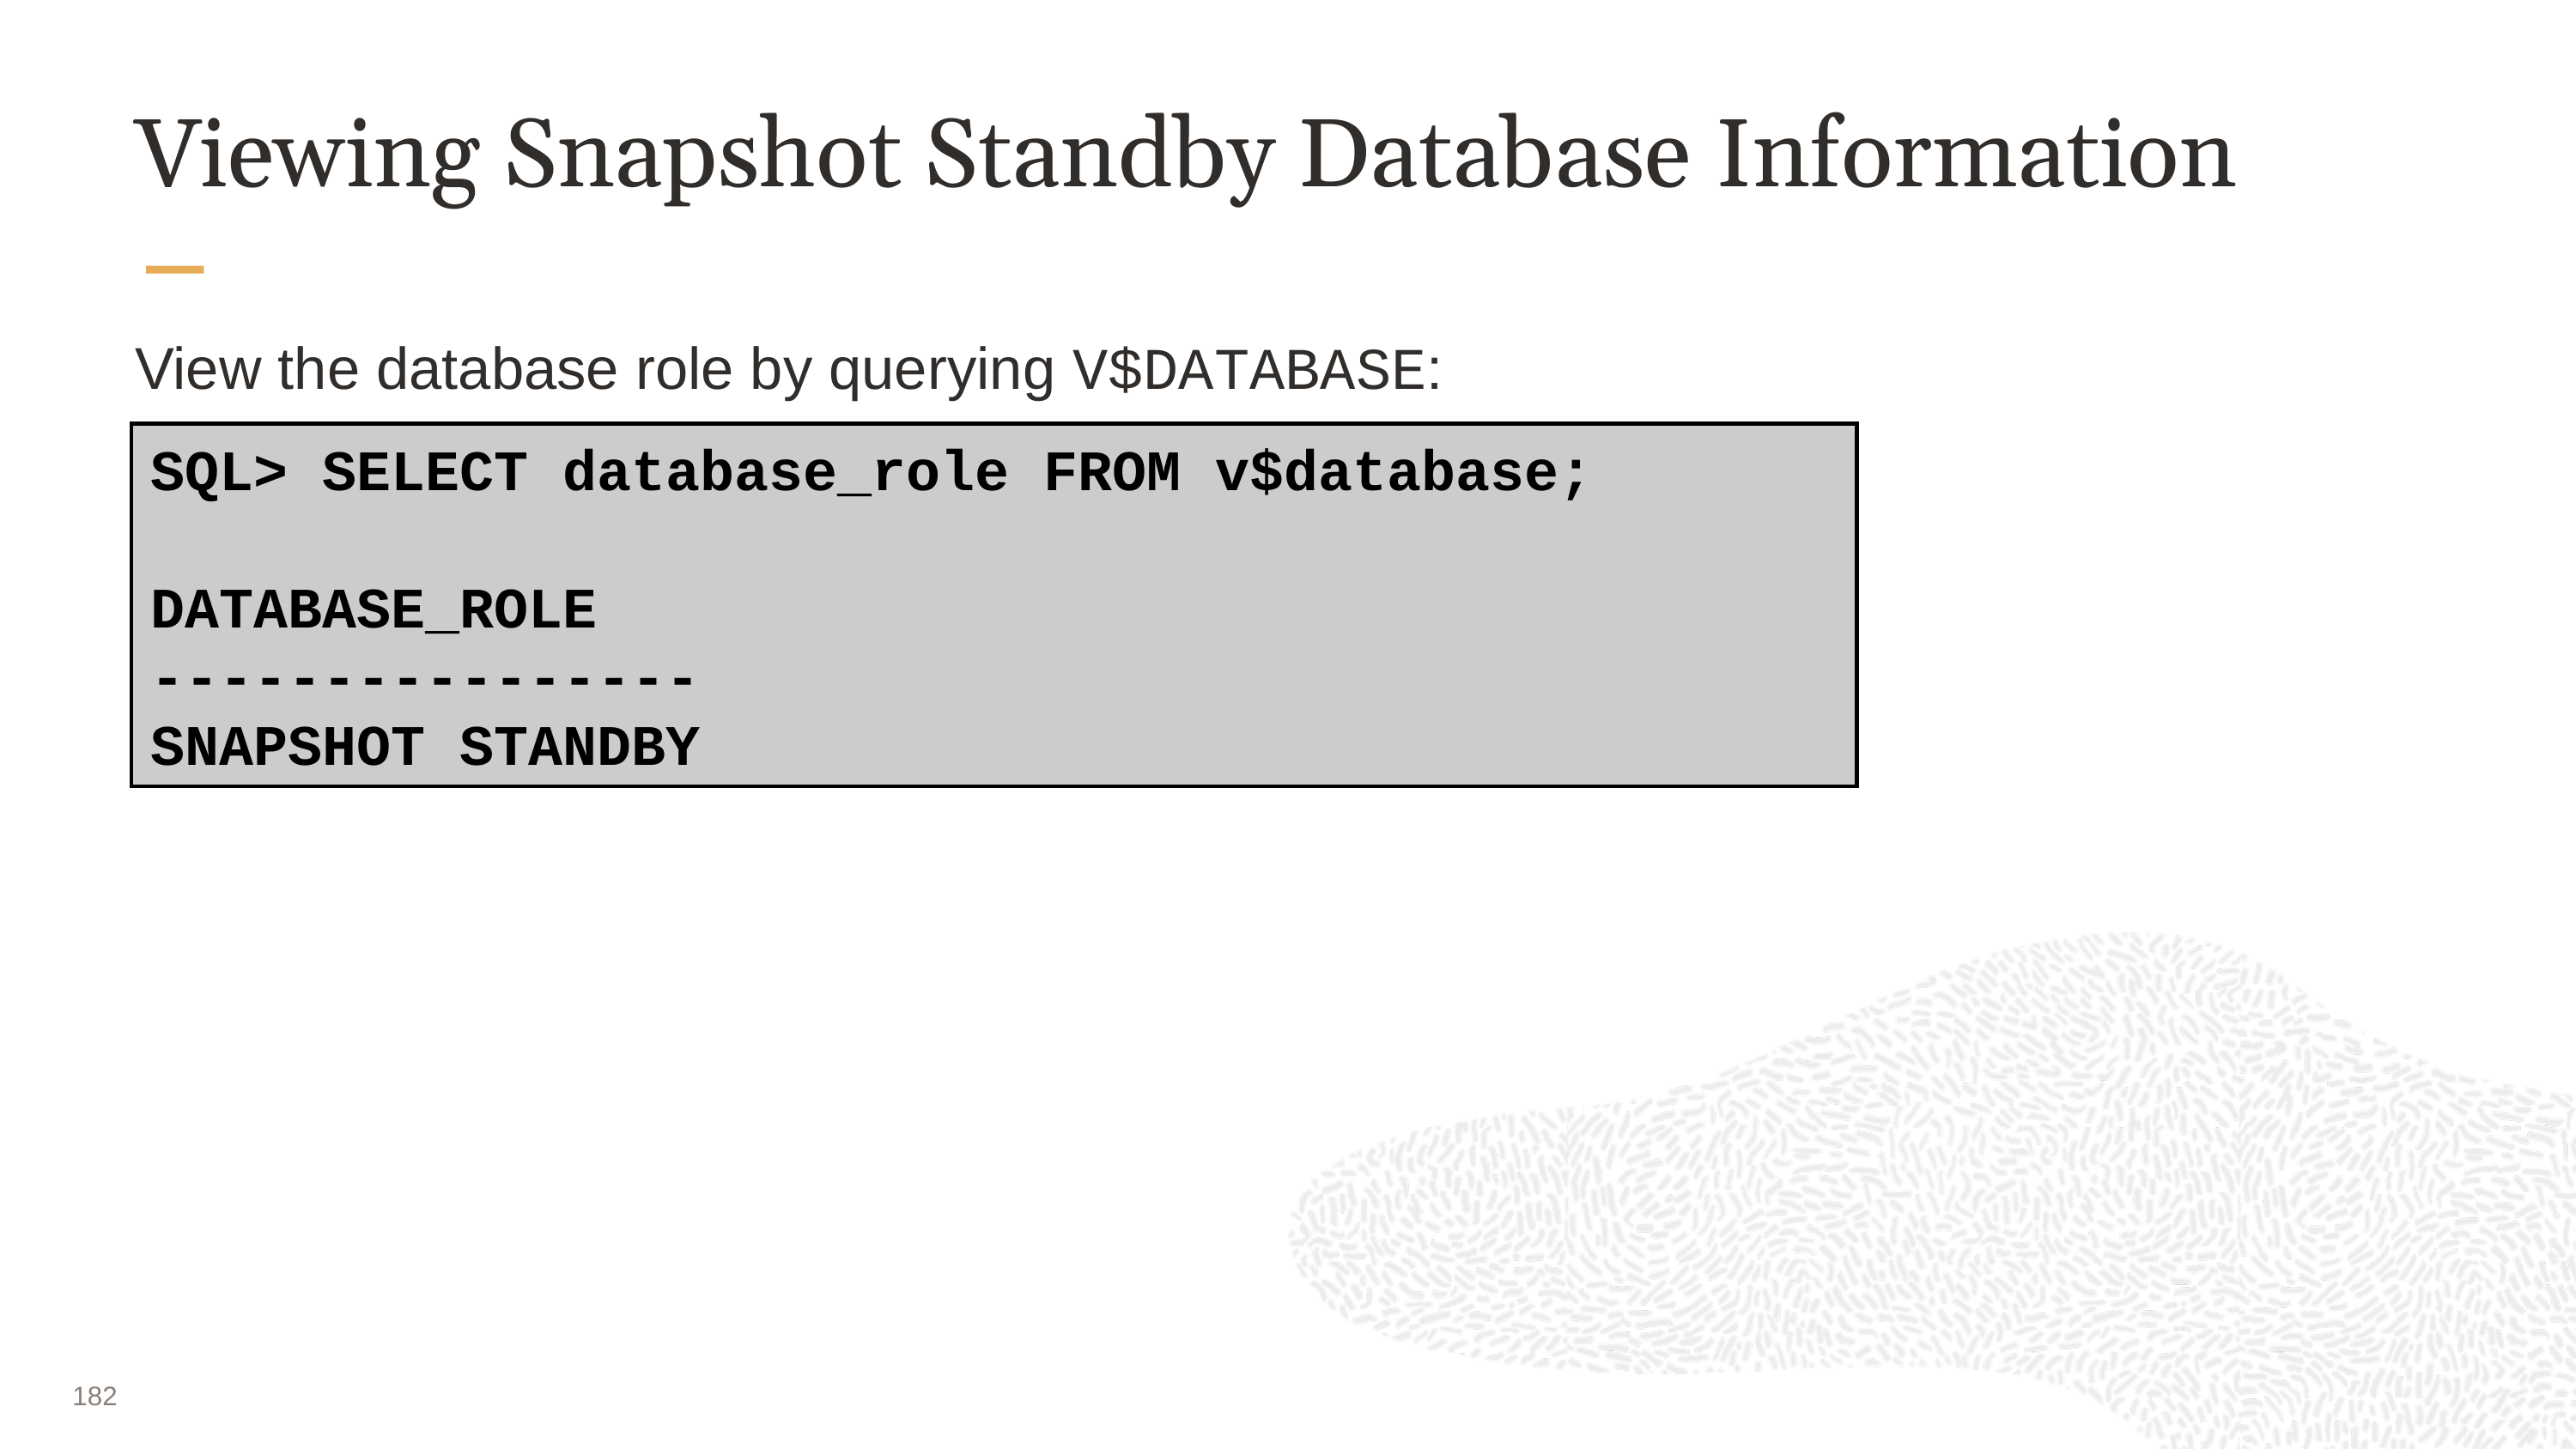

# Viewing Snapshot Standby Database Information
View the database role by querying V$DATABASE:
SQL> SELECT database_role FROM v$database;
DATABASE_ROLE
----------------
SNAPSHOT STANDBY